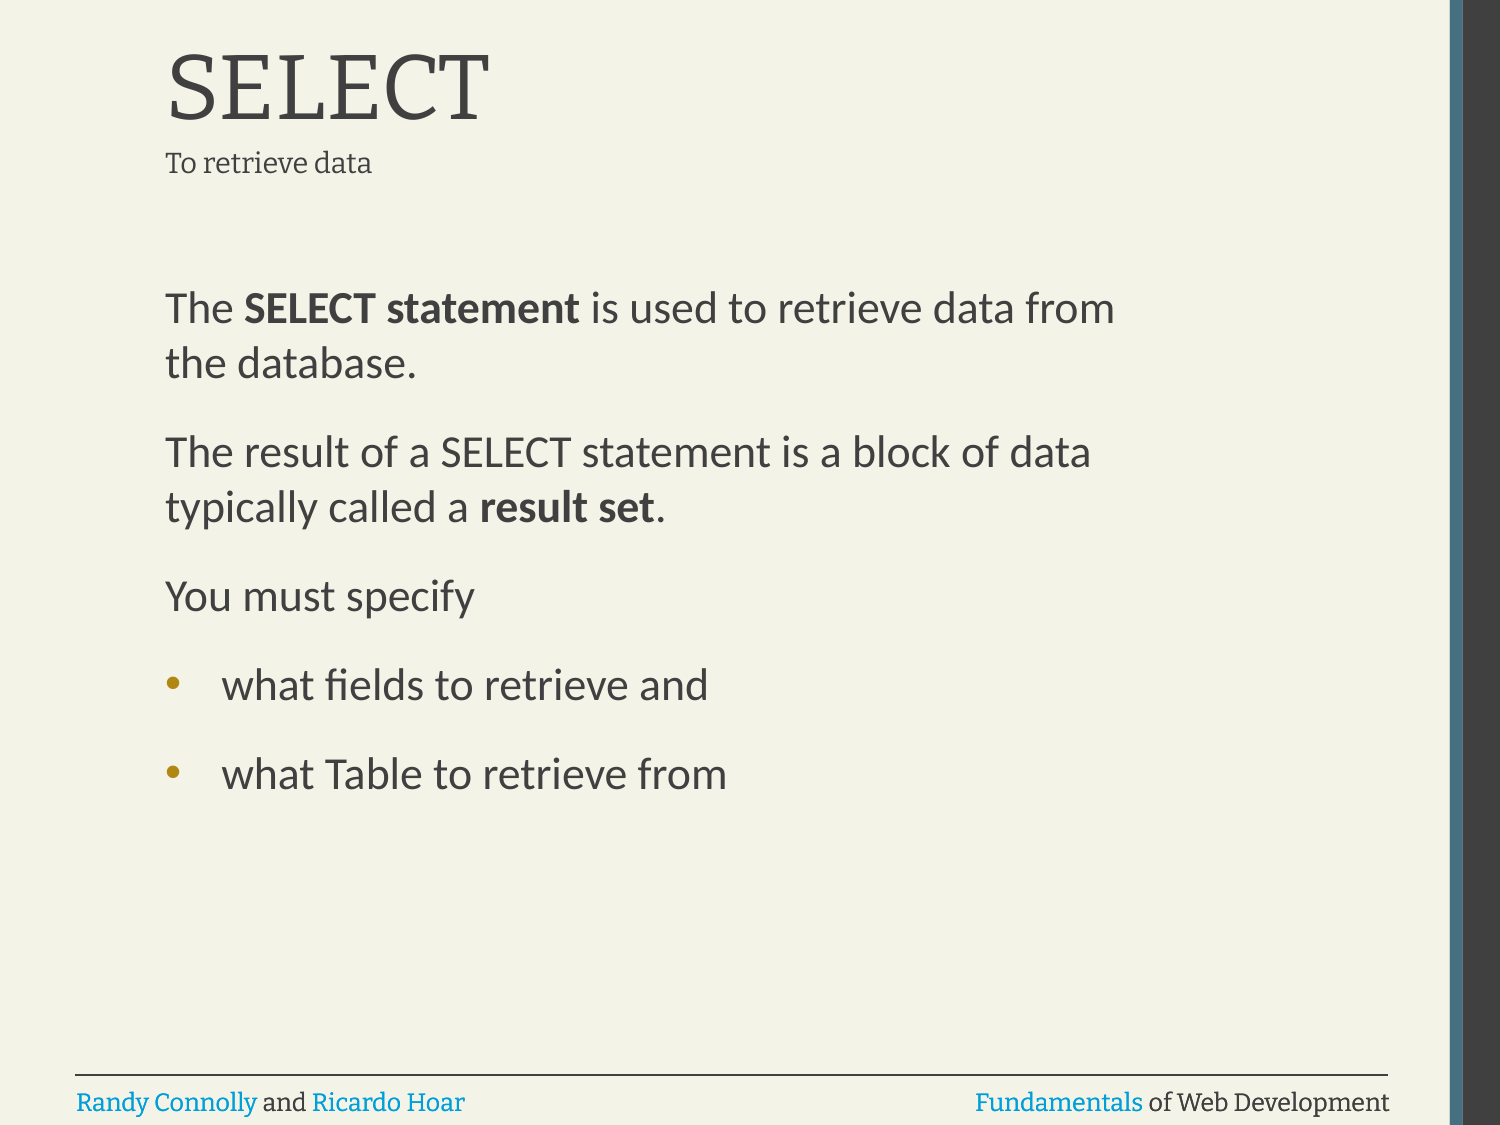

# SELECT
To retrieve data
The SELECT statement is used to retrieve data from the database.
The result of a SELECT statement is a block of data typically called a result set.
You must specify
what fields to retrieve and
what Table to retrieve from